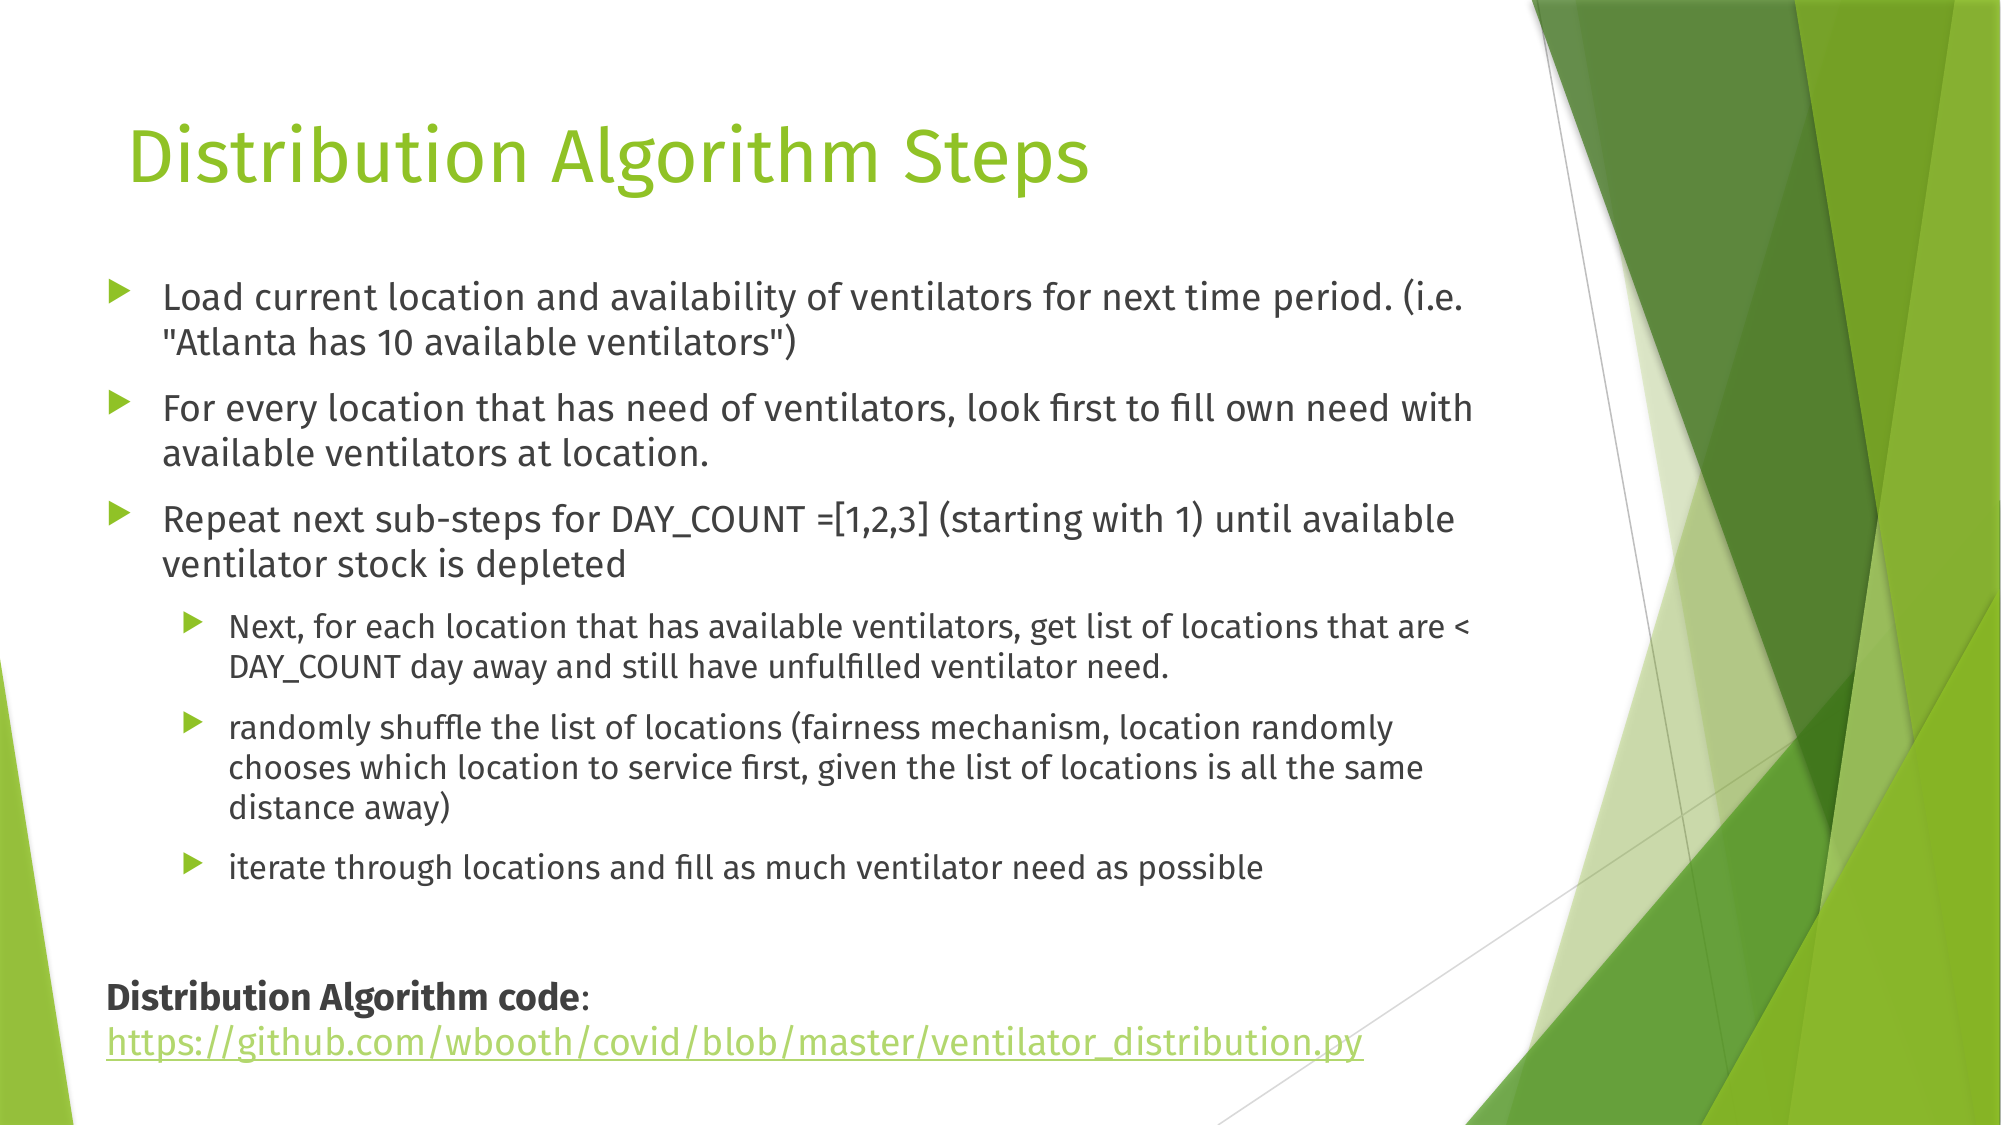

# Distribution Algorithm Steps
Load current location and availability of ventilators for next time period. (i.e. "Atlanta has 10 available ventilators")
For every location that has need of ventilators, look first to fill own need with available ventilators at location.
Repeat next sub-steps for DAY_COUNT =[1,2,3] (starting with 1) until available ventilator stock is depleted
Next, for each location that has available ventilators, get list of locations that are < DAY_COUNT day away and still have unfulfilled ventilator need.
randomly shuffle the list of locations (fairness mechanism, location randomly chooses which location to service first, given the list of locations is all the same distance away)
iterate through locations and fill as much ventilator need as possible

Distribution Algorithm code: https://github.com/wbooth/covid/blob/master/ventilator_distribution.py